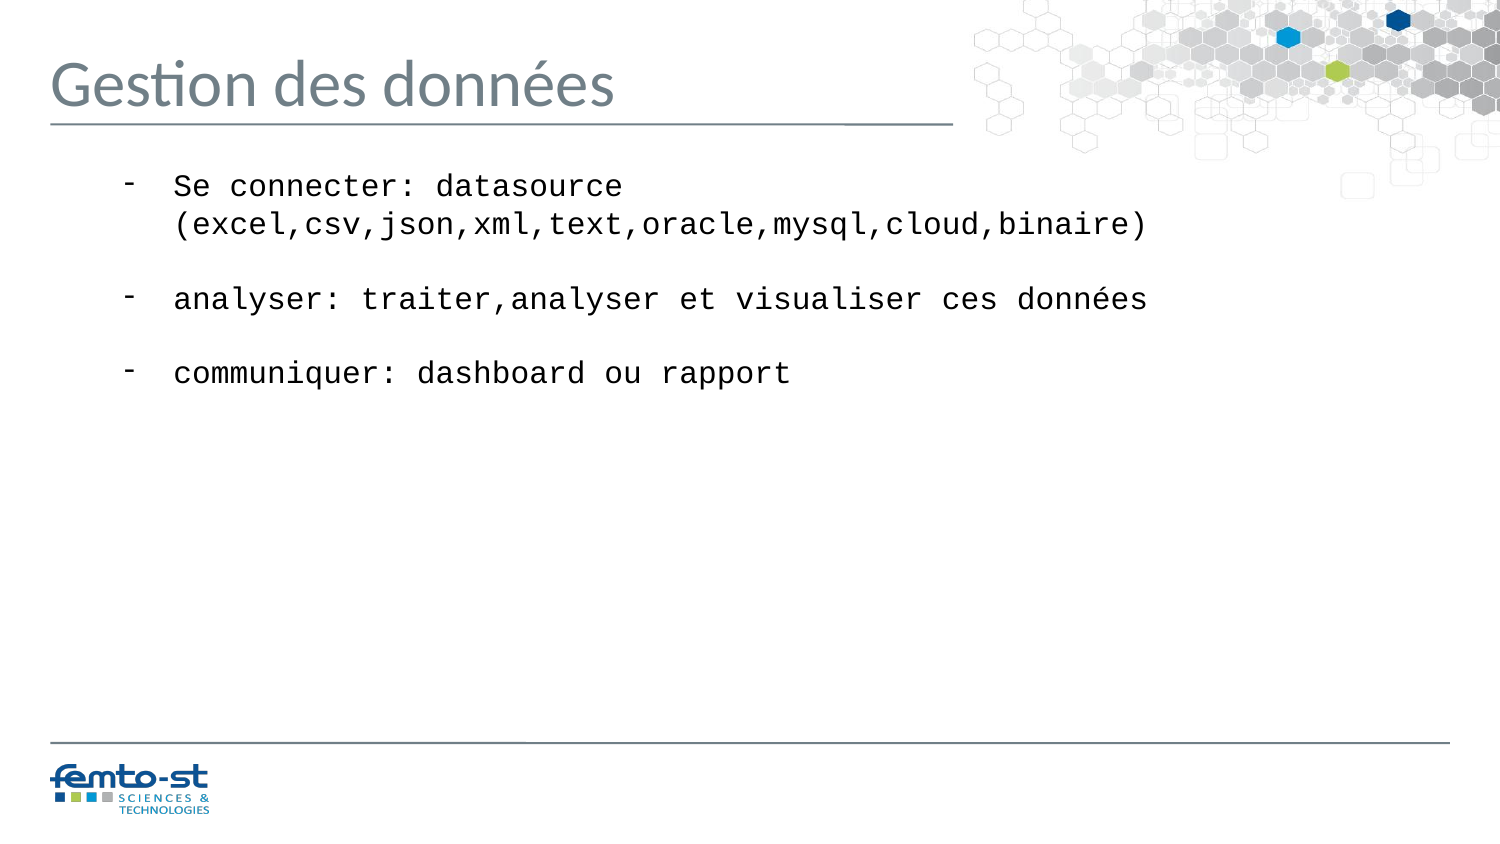

Gestion des données
Se connecter: datasource (excel,csv,json,xml,text,oracle,mysql,cloud,binaire)

analyser: traiter,analyser et visualiser ces données

communiquer: dashboard ou rapport